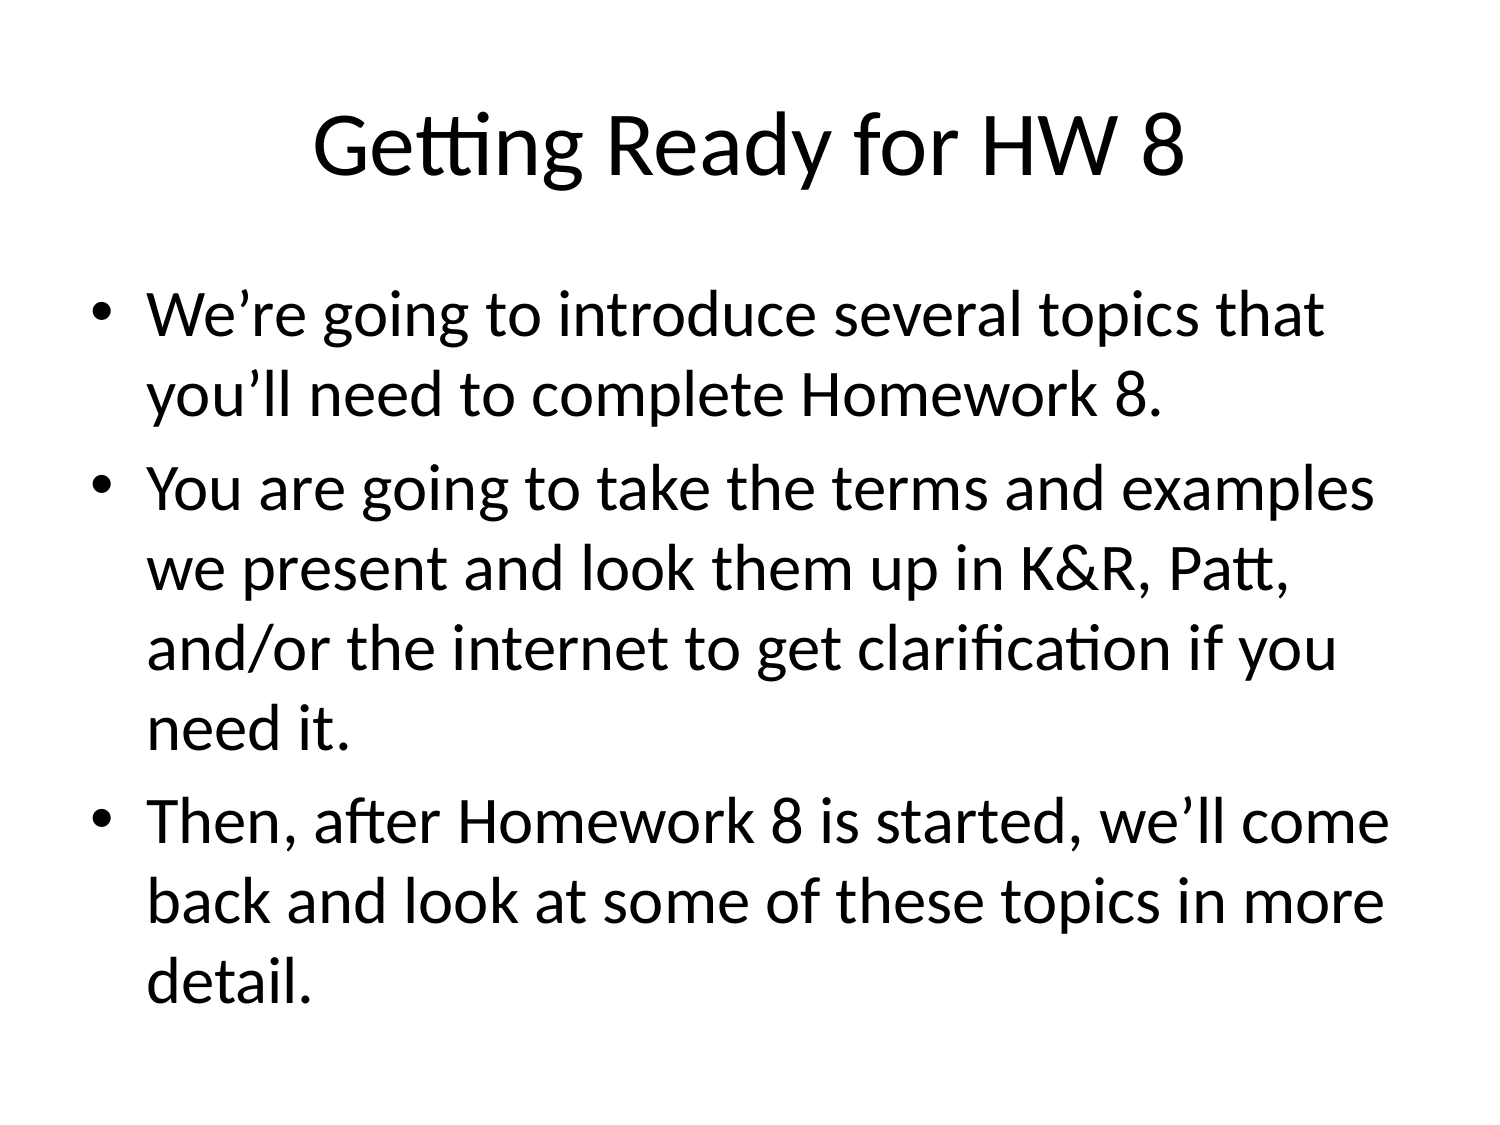

# Getting Ready for HW 8
We’re going to introduce several topics that you’ll need to complete Homework 8.
You are going to take the terms and examples we present and look them up in K&R, Patt, and/or the internet to get clarification if you need it.
Then, after Homework 8 is started, we’ll come back and look at some of these topics in more detail.